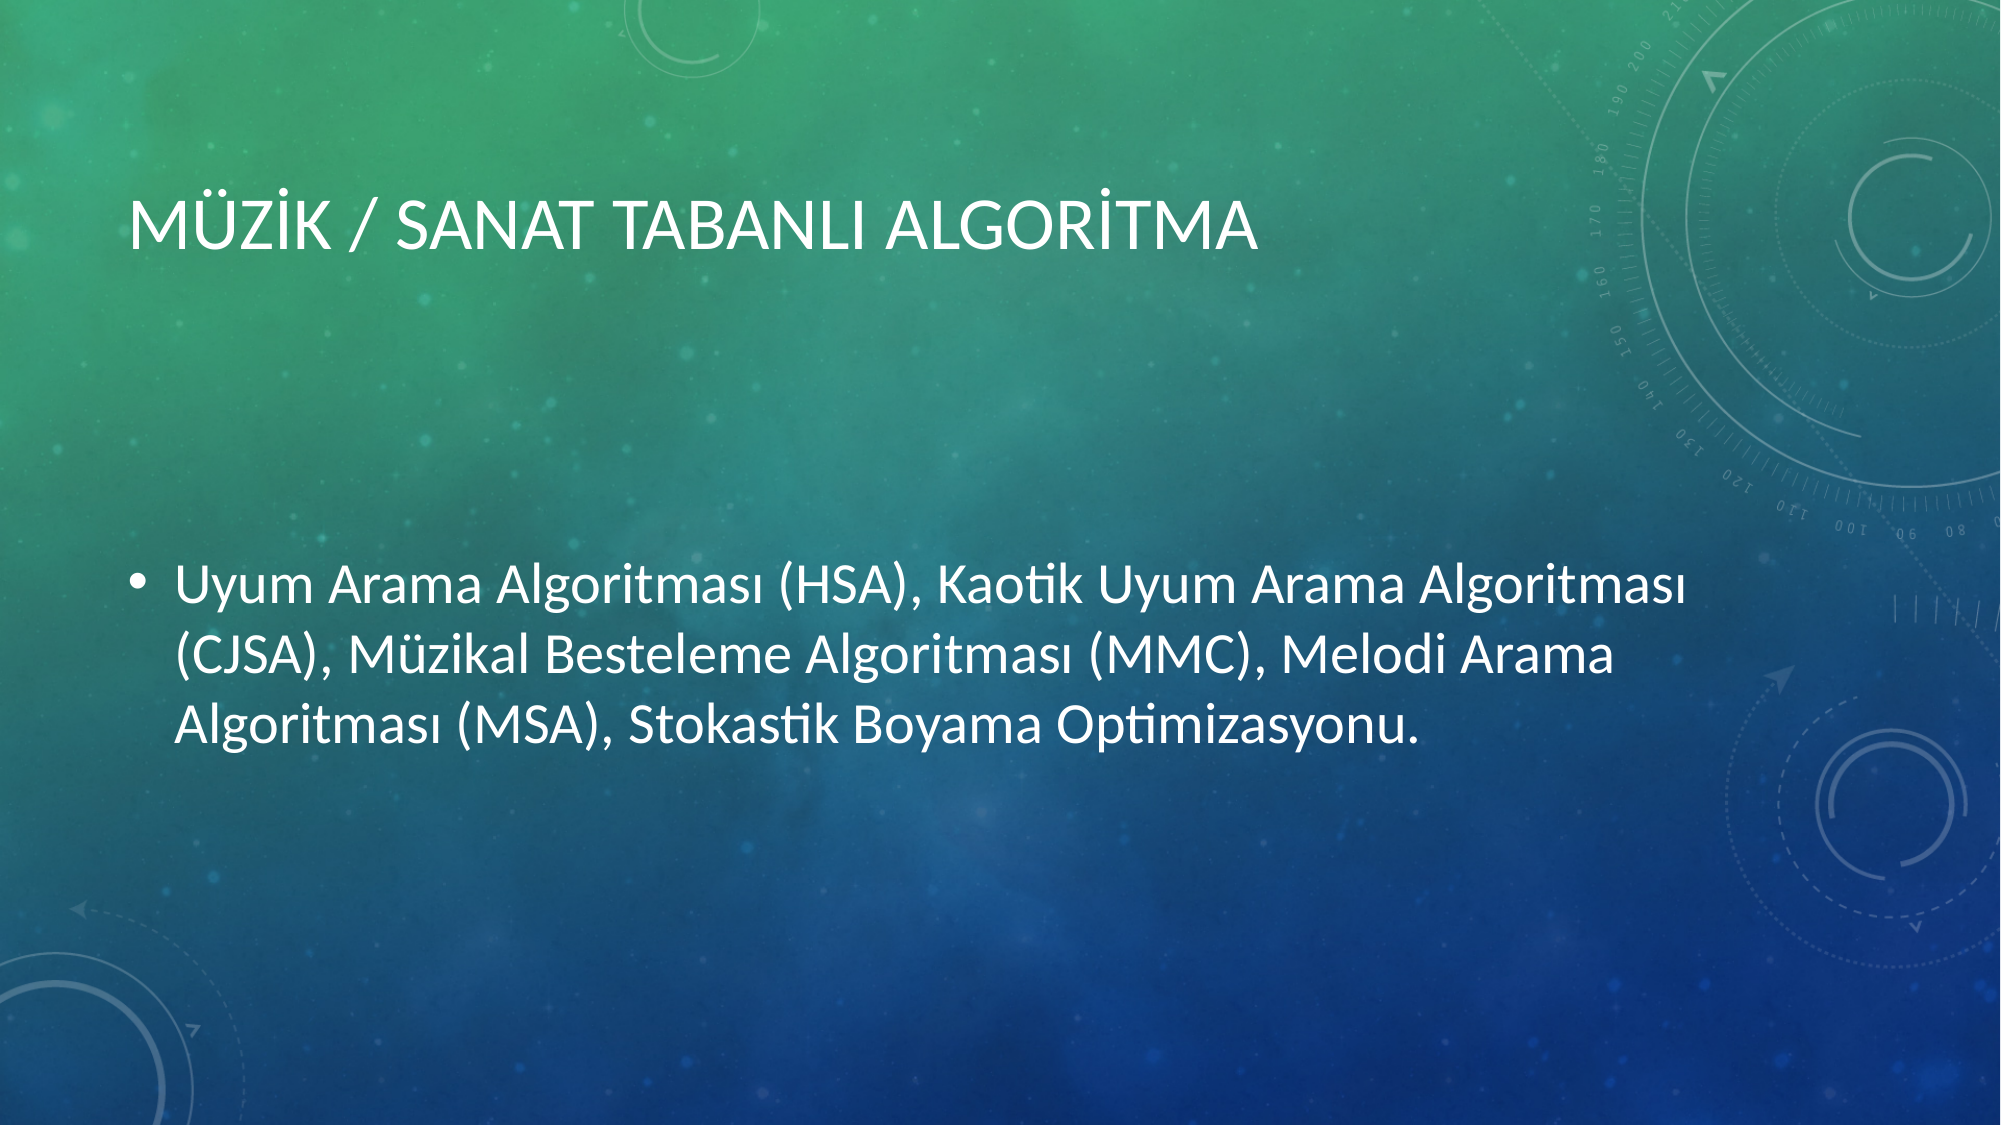

# Müzik / Sanat tabanlı algoritma
Uyum Arama Algoritması (HSA), Kaotik Uyum Arama Algoritması (CJSA), Müzikal Besteleme Algoritması (MMC), Melodi Arama Algoritması (MSA), Stokastik Boyama Optimizasyonu.